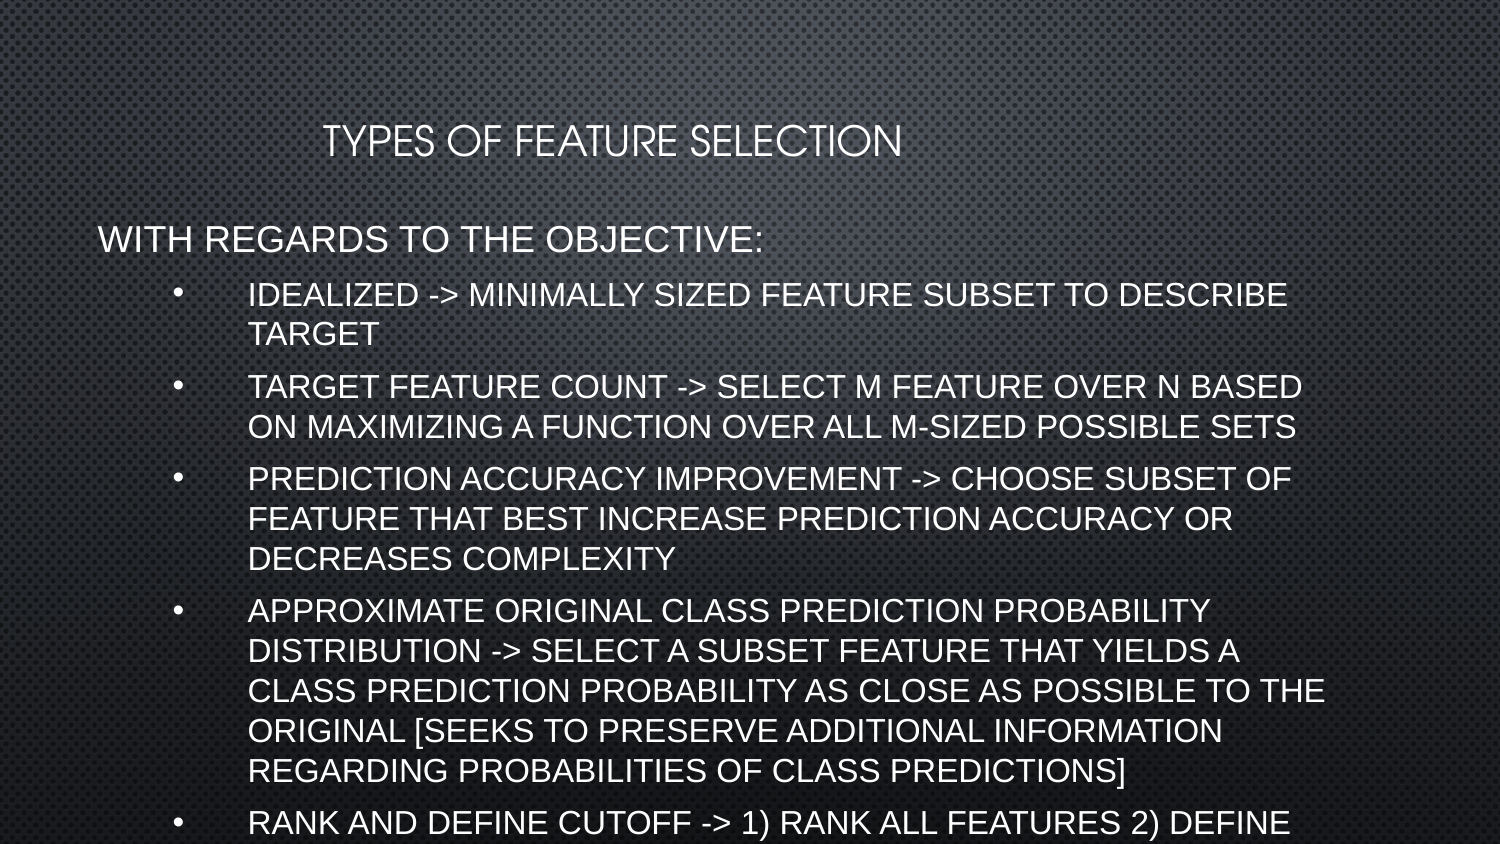

# Types of Feature selection
With regards to the objective:
Idealized -> minimally sized feature subset to describe target
Target Feature count -> select m feature over n based on maximizing a function over all m-sized possible sets
Prediction accuracy improvement -> choose subset of feature that best increase prediction accuracy or decreases complexity
approximate original class prediction probability distribution -> select a subset feature that yields a class prediction probability as close as possible to the original [seeks to preserve additional information regarding probabilities of class predictions]
Rank and define cutoff -> 1) rank all features 2) define cutoff

3